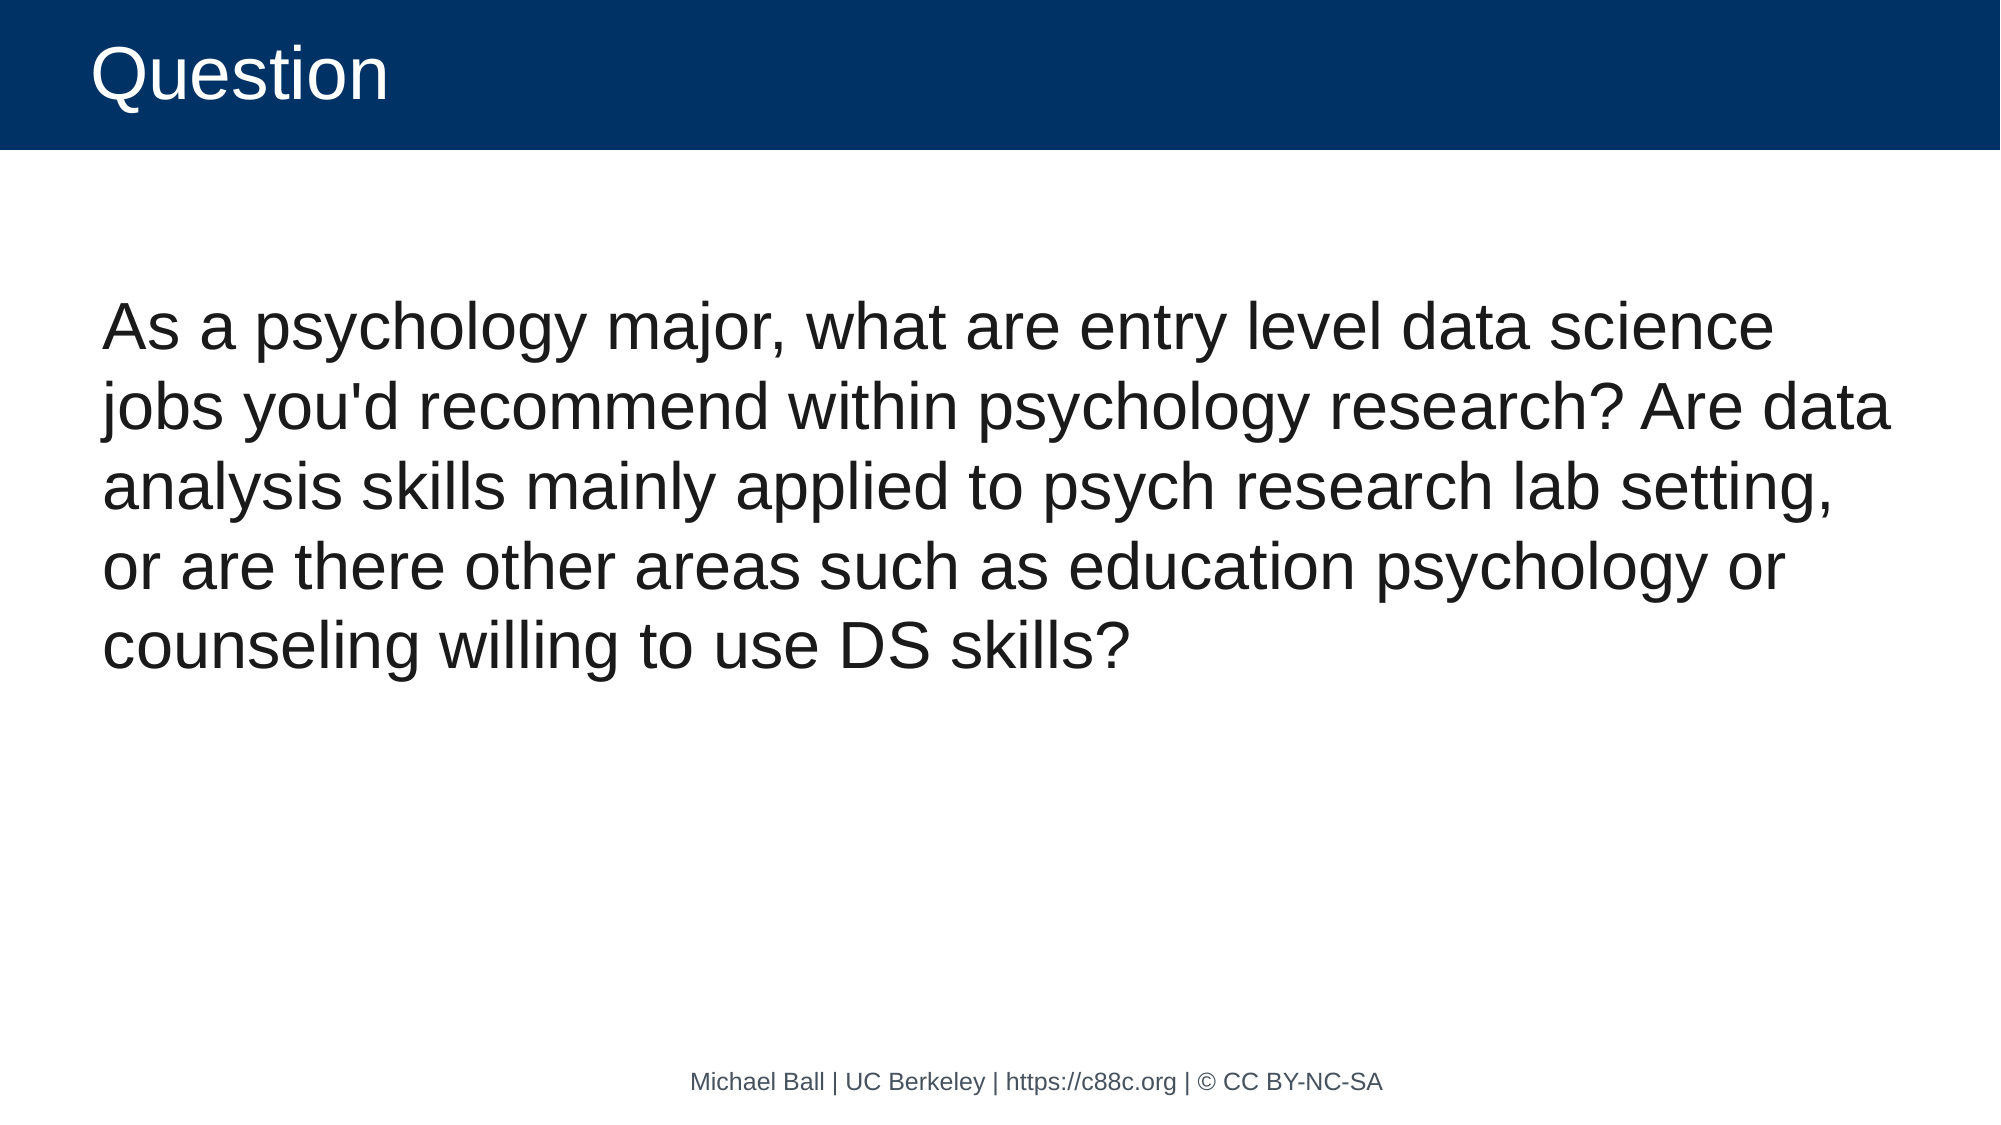

# Question

As a psychology major, what are entry level data science jobs you'd recommend within psychology research? Are data analysis skills mainly applied to psych research lab setting, or are there other areas such as education psychology or counseling willing to use DS skills?
Michael Ball | UC Berkeley | https://c88c.org | © CC BY-NC-SA